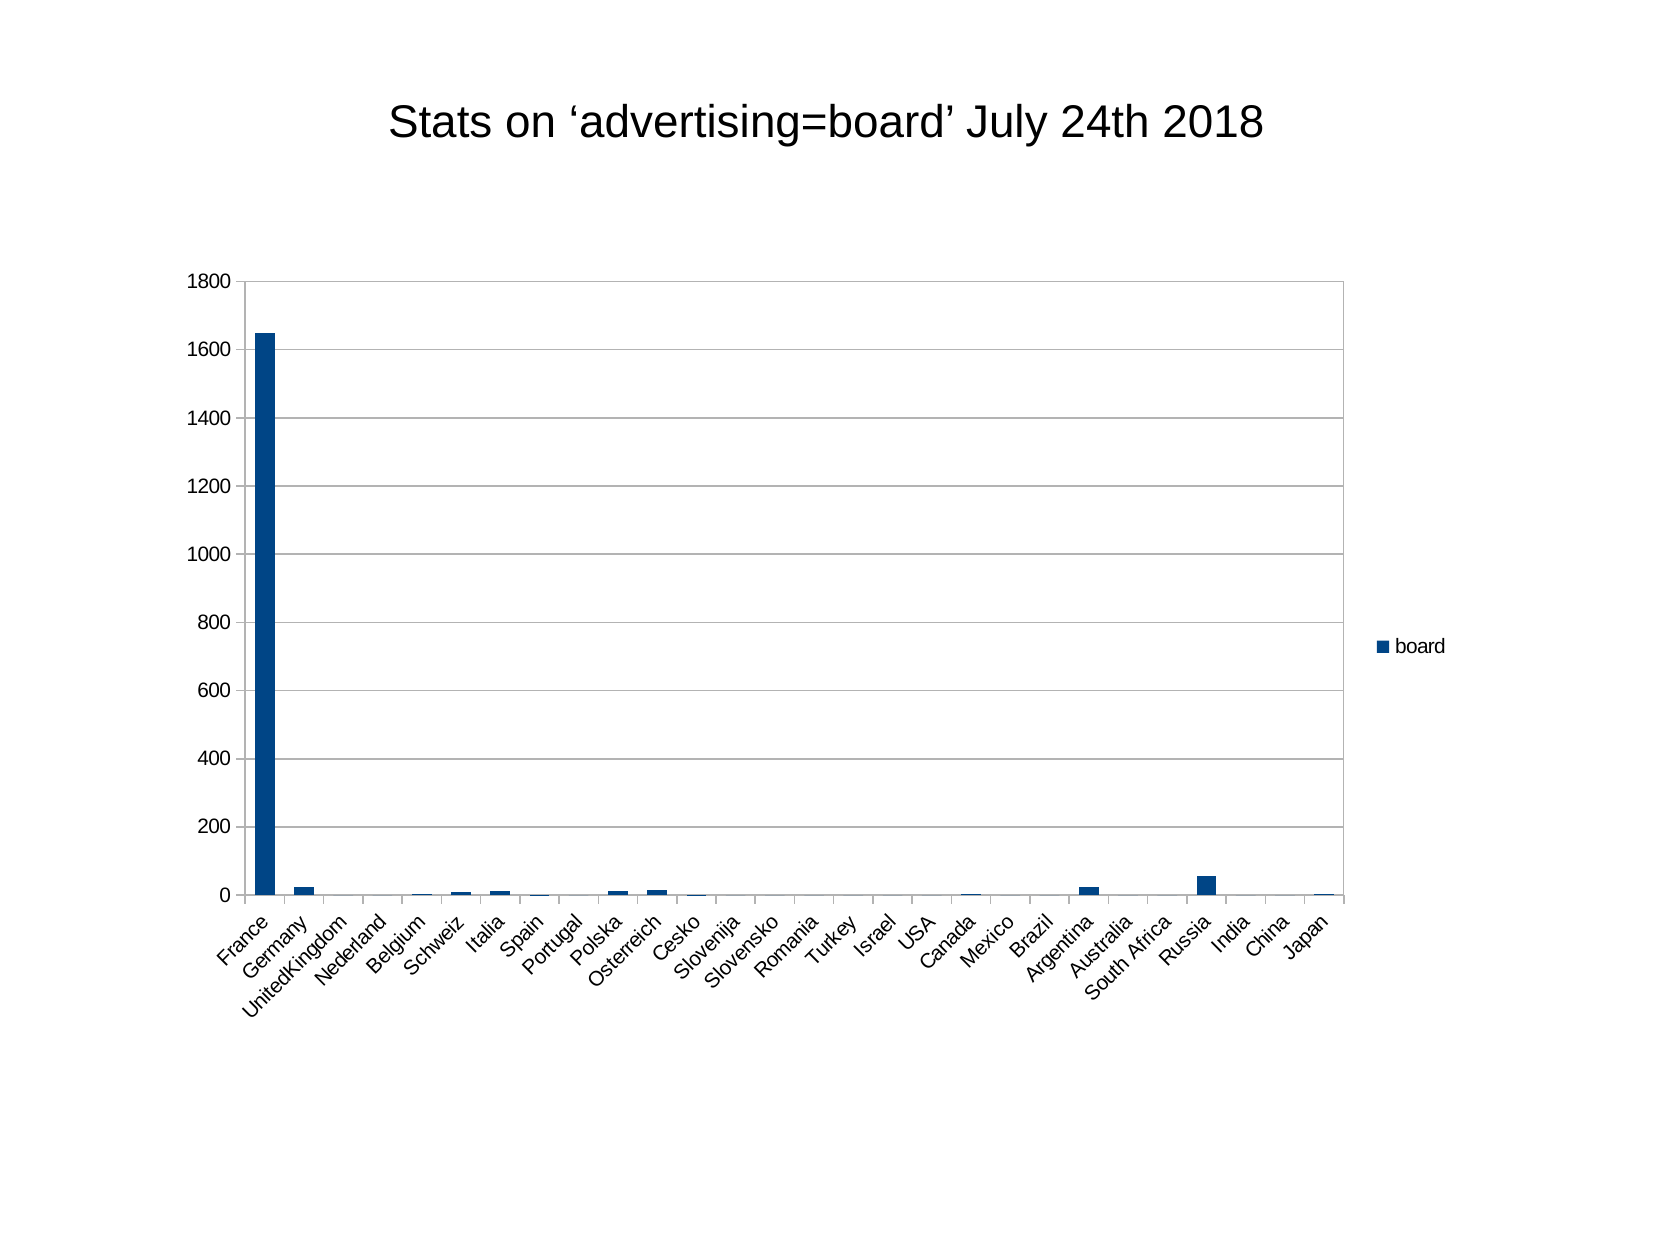

Stats on ‘advertising=board’ July 24th 2018

### Chart

| Category | board |
|---|---|
| France | 1650.0 |
| Germany | 23.0 |
| UnitedKingdom | 0.0 |
| Nederland | 0.0 |
| Belgium | 4.0 |
| Schweiz | 9.0 |
| Italia | 11.0 |
| Spain | 1.0 |
| Portugal | 0.0 |
| Polska | 11.0 |
| Osterreich | 16.0 |
| Cesko | 1.0 |
| Slovenija | 0.0 |
| Slovensko | 0.0 |
| Romania | 0.0 |
| Turkey | 0.0 |
| Israel | 0.0 |
| USA | 0.0 |
| Canada | 2.0 |
| Mexico | 0.0 |
| Brazil | 0.0 |
| Argentina | 25.0 |
| Australia | 0.0 |
| South Africa | 0.0 |
| Russia | 57.0 |
| India | 0.0 |
| China | 0.0 |
| Japan | 2.0 |